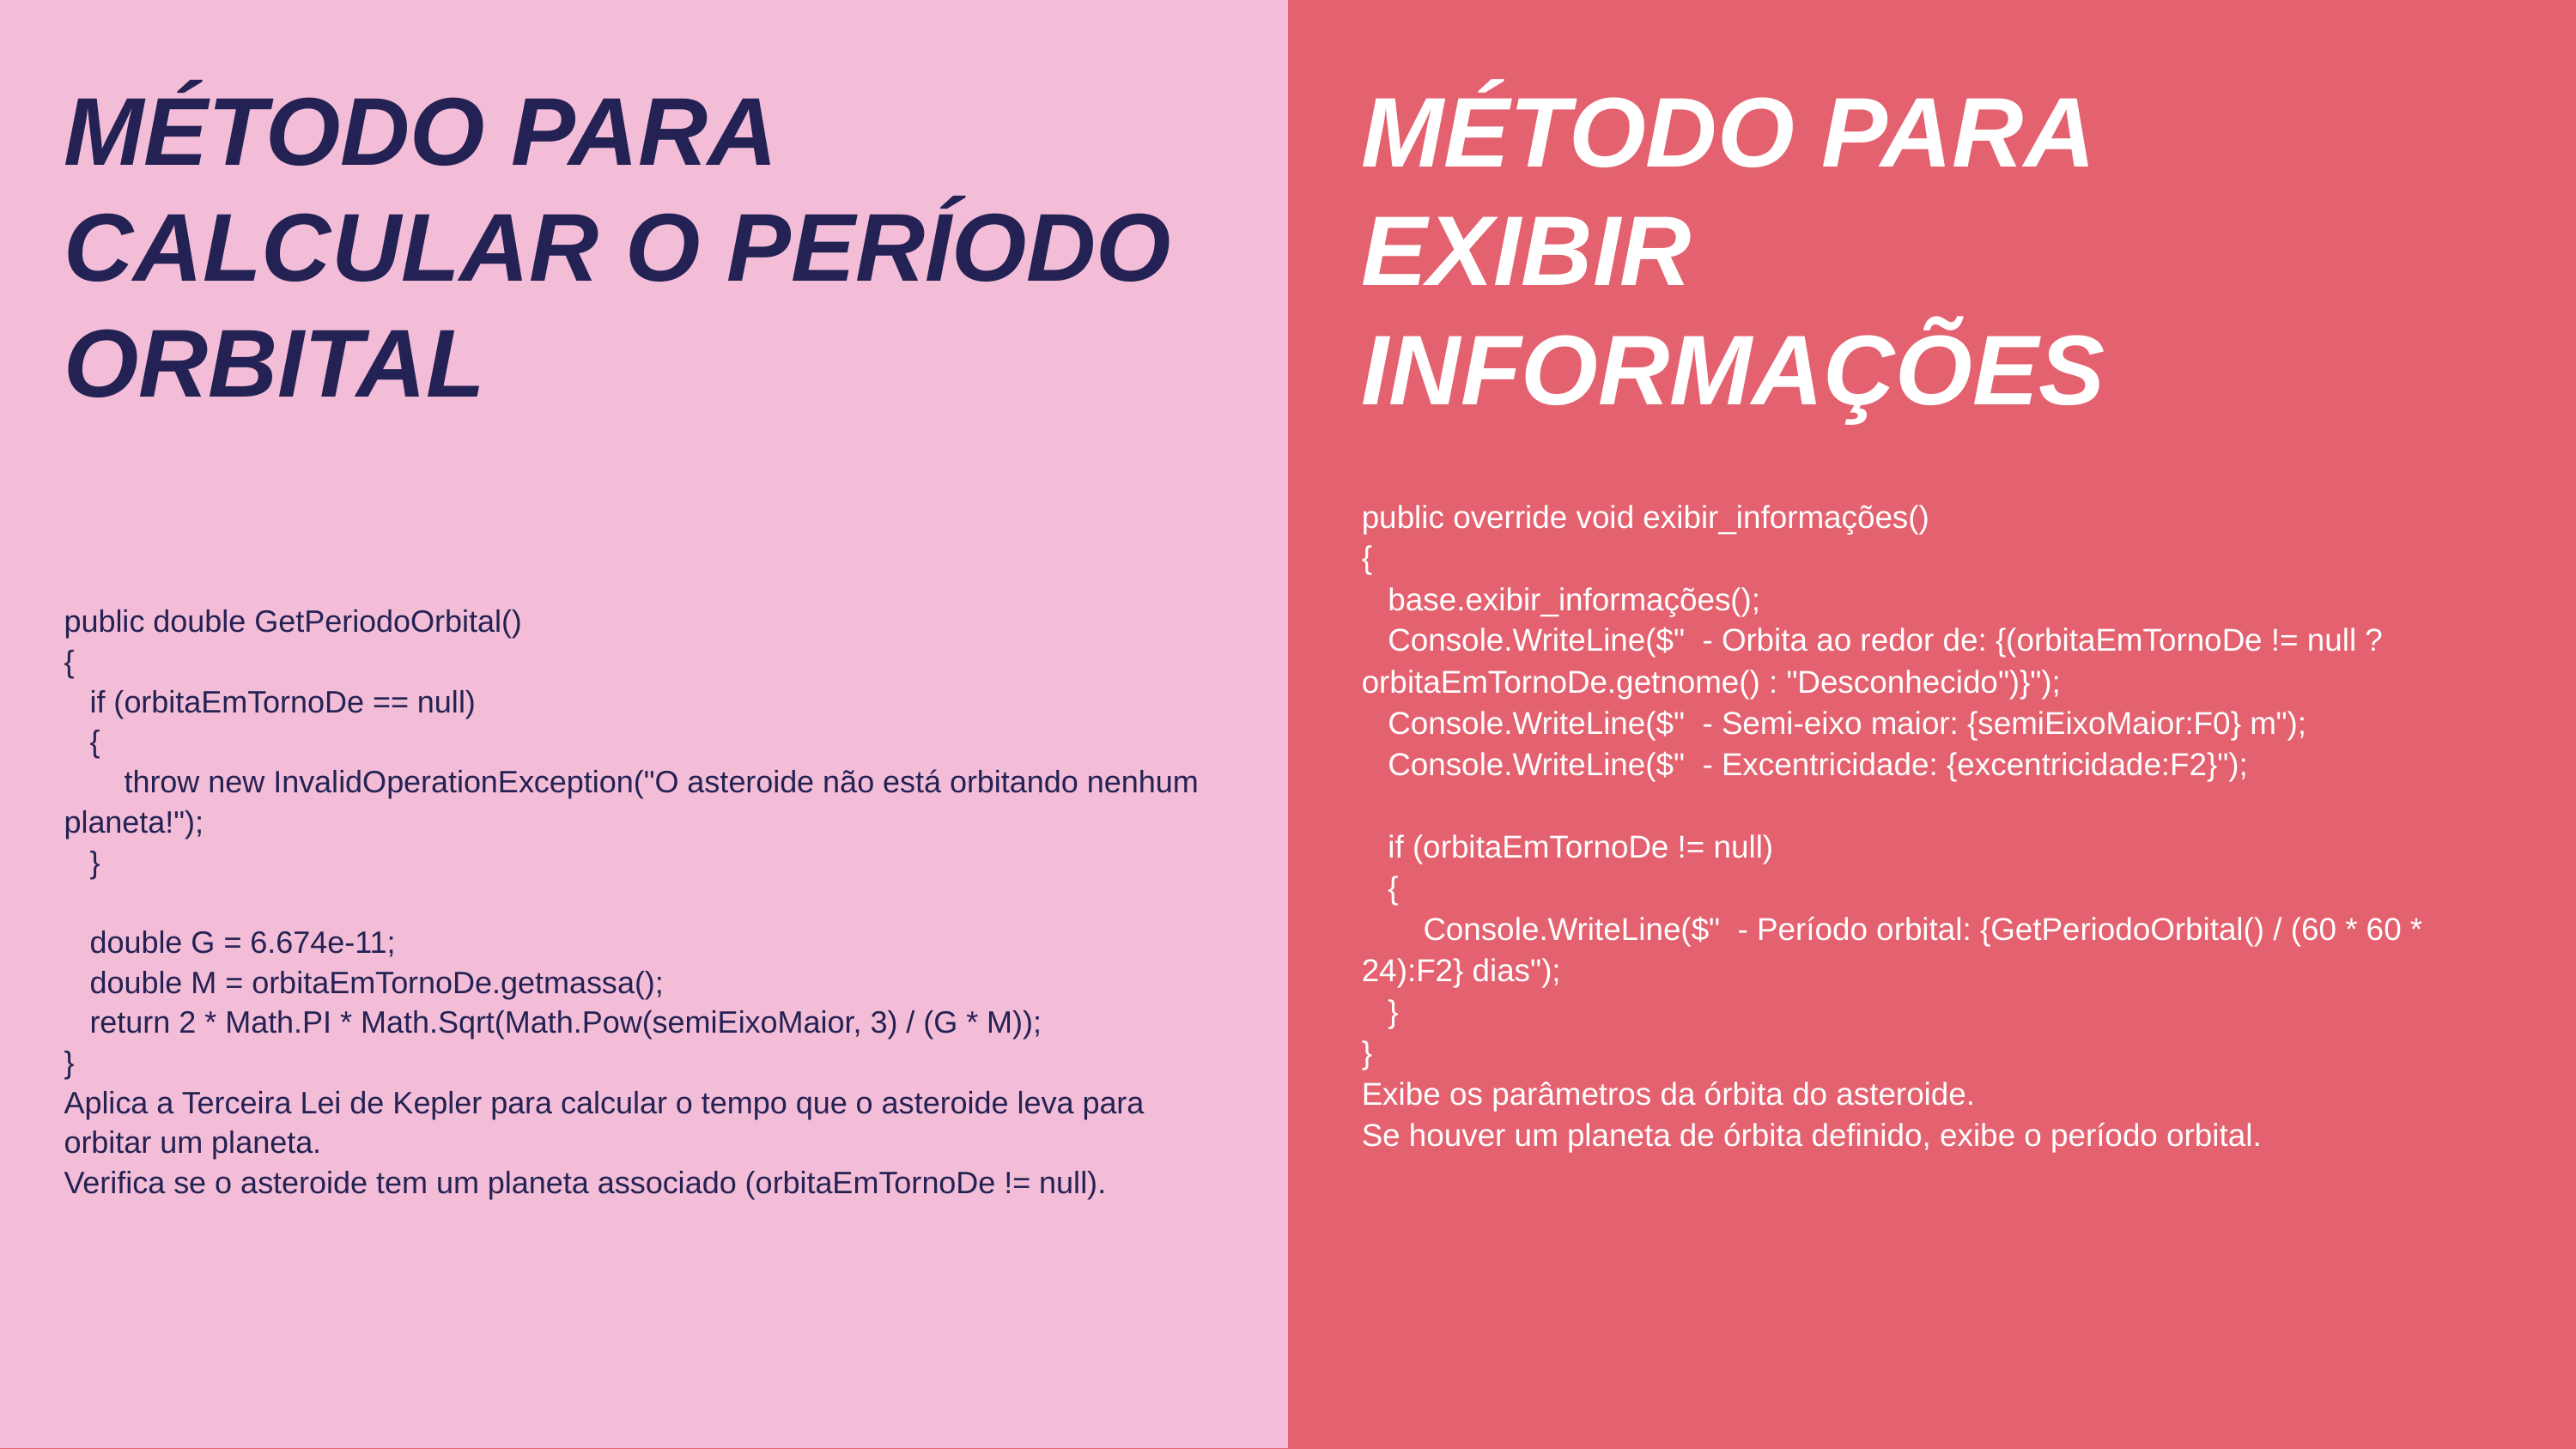

MÉTODO PARA CALCULAR O PERÍODO ORBITAL

public double GetPeriodoOrbital()
{
   if (orbitaEmTornoDe == null)
   {
       throw new InvalidOperationException("O asteroide não está orbitando nenhum planeta!");
   }

   double G = 6.674e-11;
   double M = orbitaEmTornoDe.getmassa();
   return 2 * Math.PI * Math.Sqrt(Math.Pow(semiEixoMaior, 3) / (G * M));
}
Aplica a Terceira Lei de Kepler para calcular o tempo que o asteroide leva para orbitar um planeta.
Verifica se o asteroide tem um planeta associado (orbitaEmTornoDe != null).

MÉTODO PARA EXIBIR INFORMAÇÕES

public override void exibir_informações()
{
   base.exibir_informações();
   Console.WriteLine($"  - Orbita ao redor de: {(orbitaEmTornoDe != null ? orbitaEmTornoDe.getnome() : "Desconhecido")}");
   Console.WriteLine($"  - Semi-eixo maior: {semiEixoMaior:F0} m");
   Console.WriteLine($"  - Excentricidade: {excentricidade:F2}");

   if (orbitaEmTornoDe != null)
   {
       Console.WriteLine($"  - Período orbital: {GetPeriodoOrbital() / (60 * 60 * 24):F2} dias");
   }
}
Exibe os parâmetros da órbita do asteroide.
Se houver um planeta de órbita definido, exibe o período orbital.